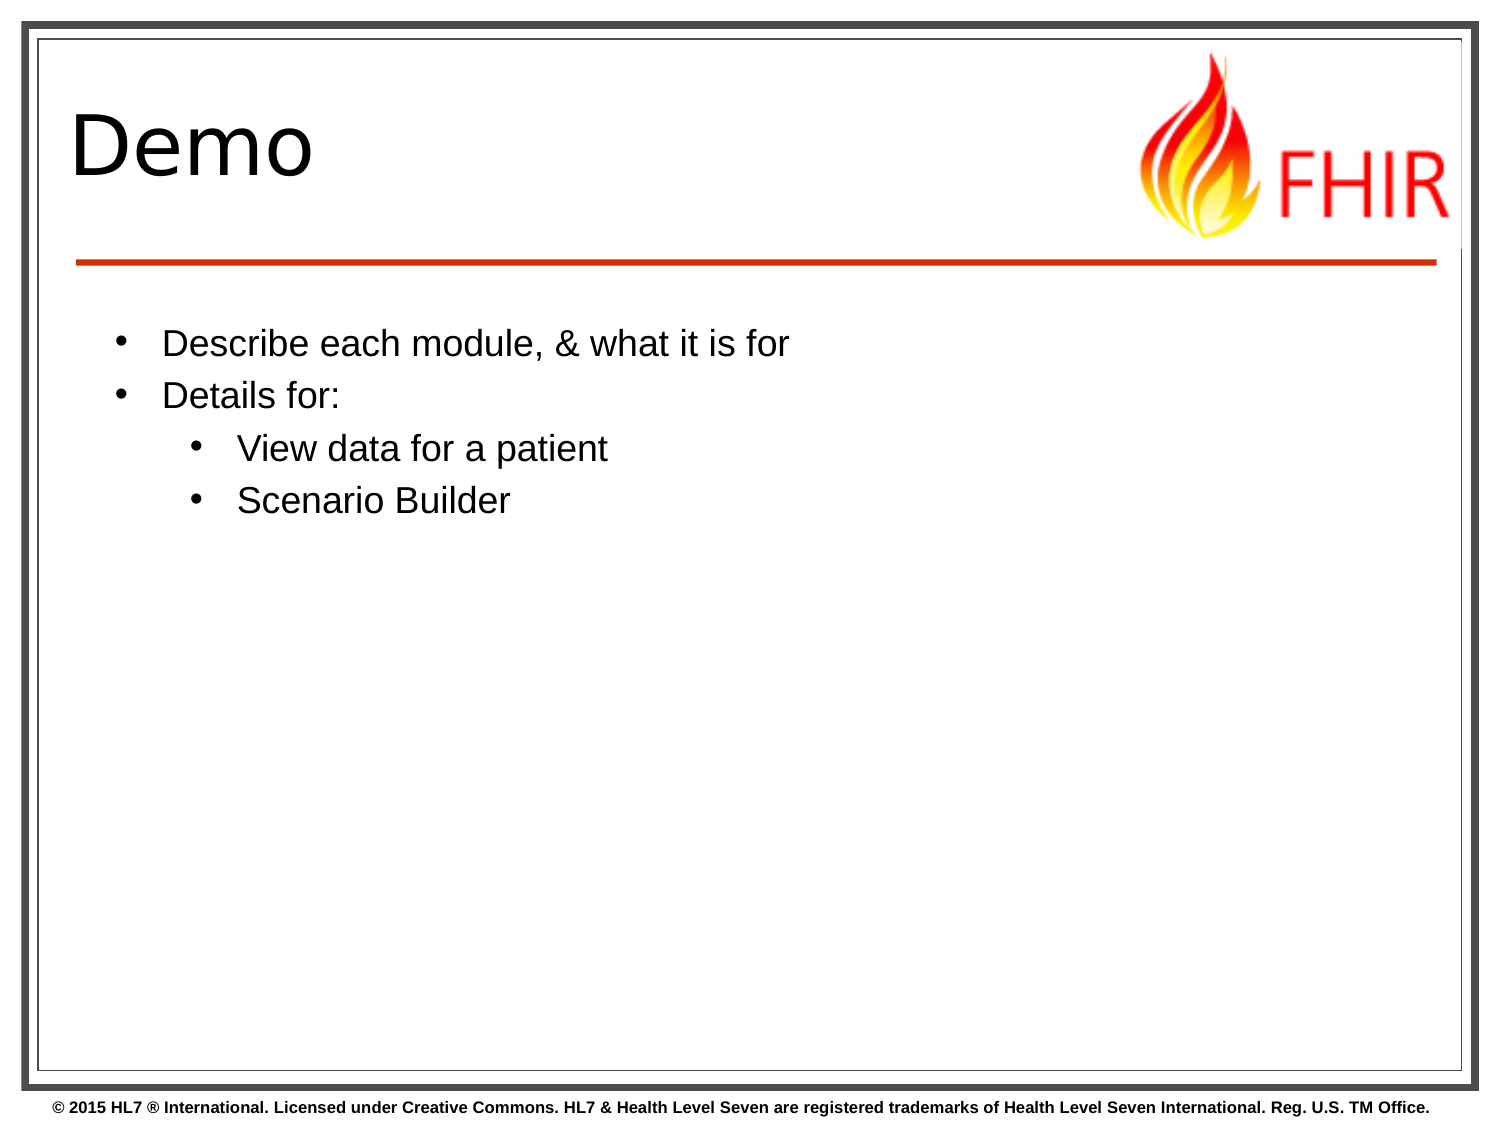

# Demo

Describe each module, & what it is for
Details for:
View data for a patient
Scenario Builder